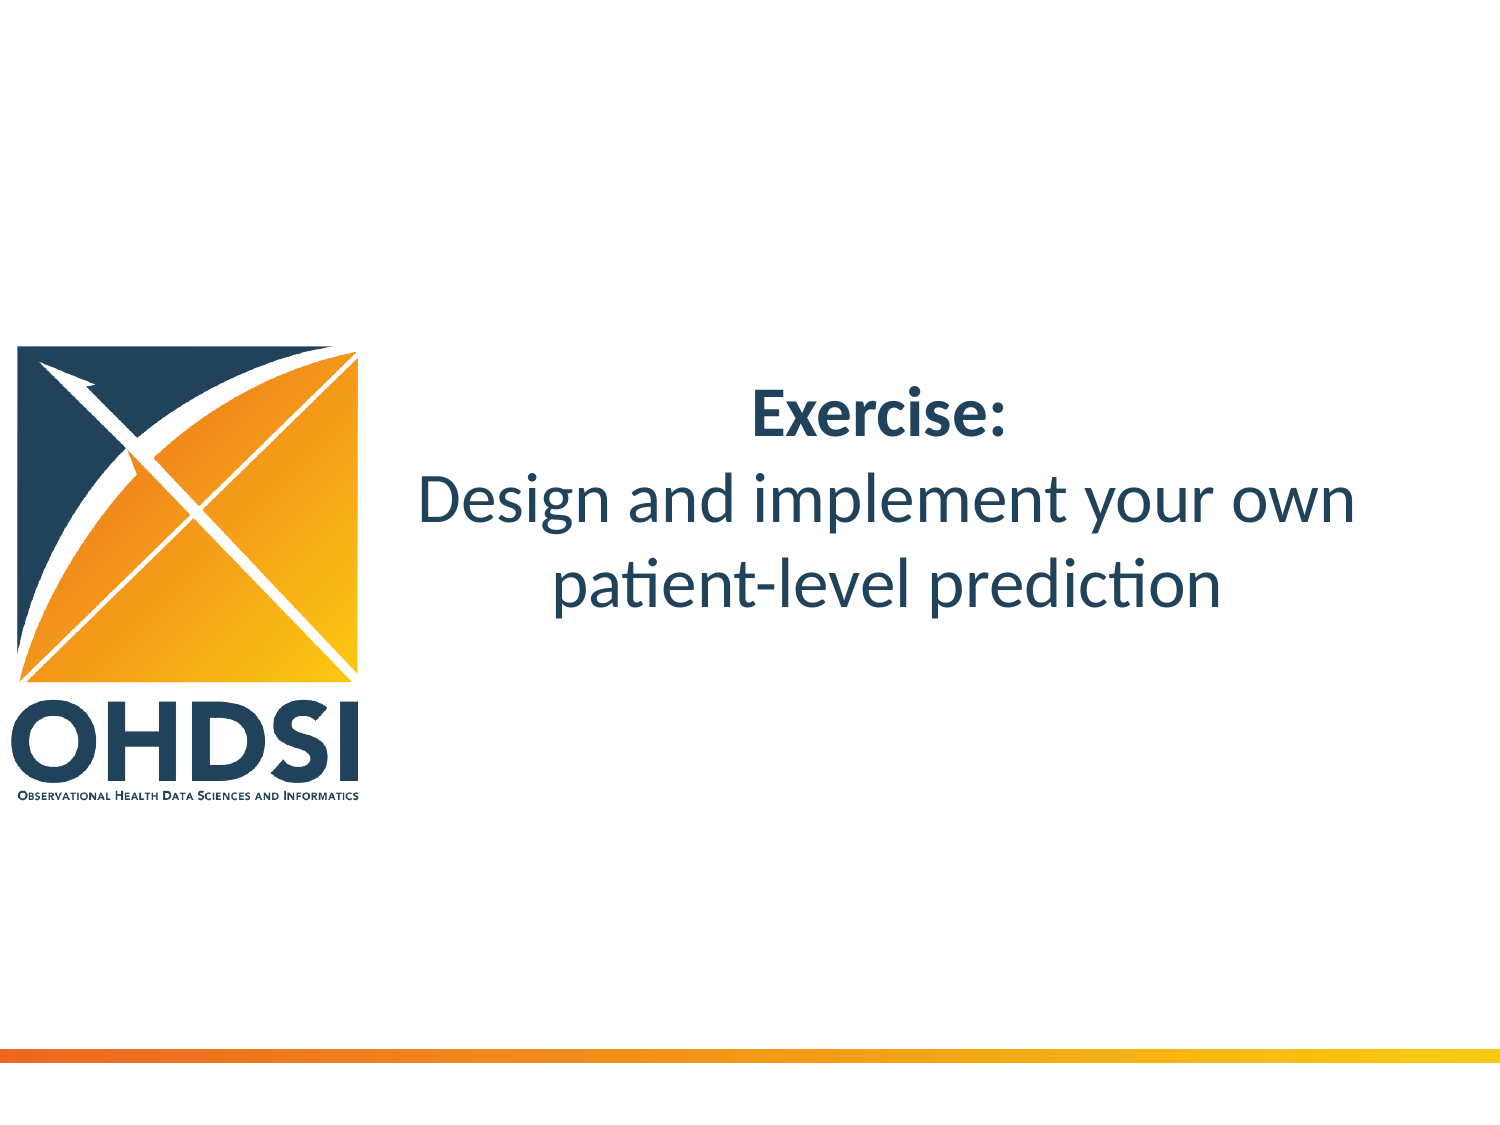

# Exercise: Design and implement your own patient-level prediction